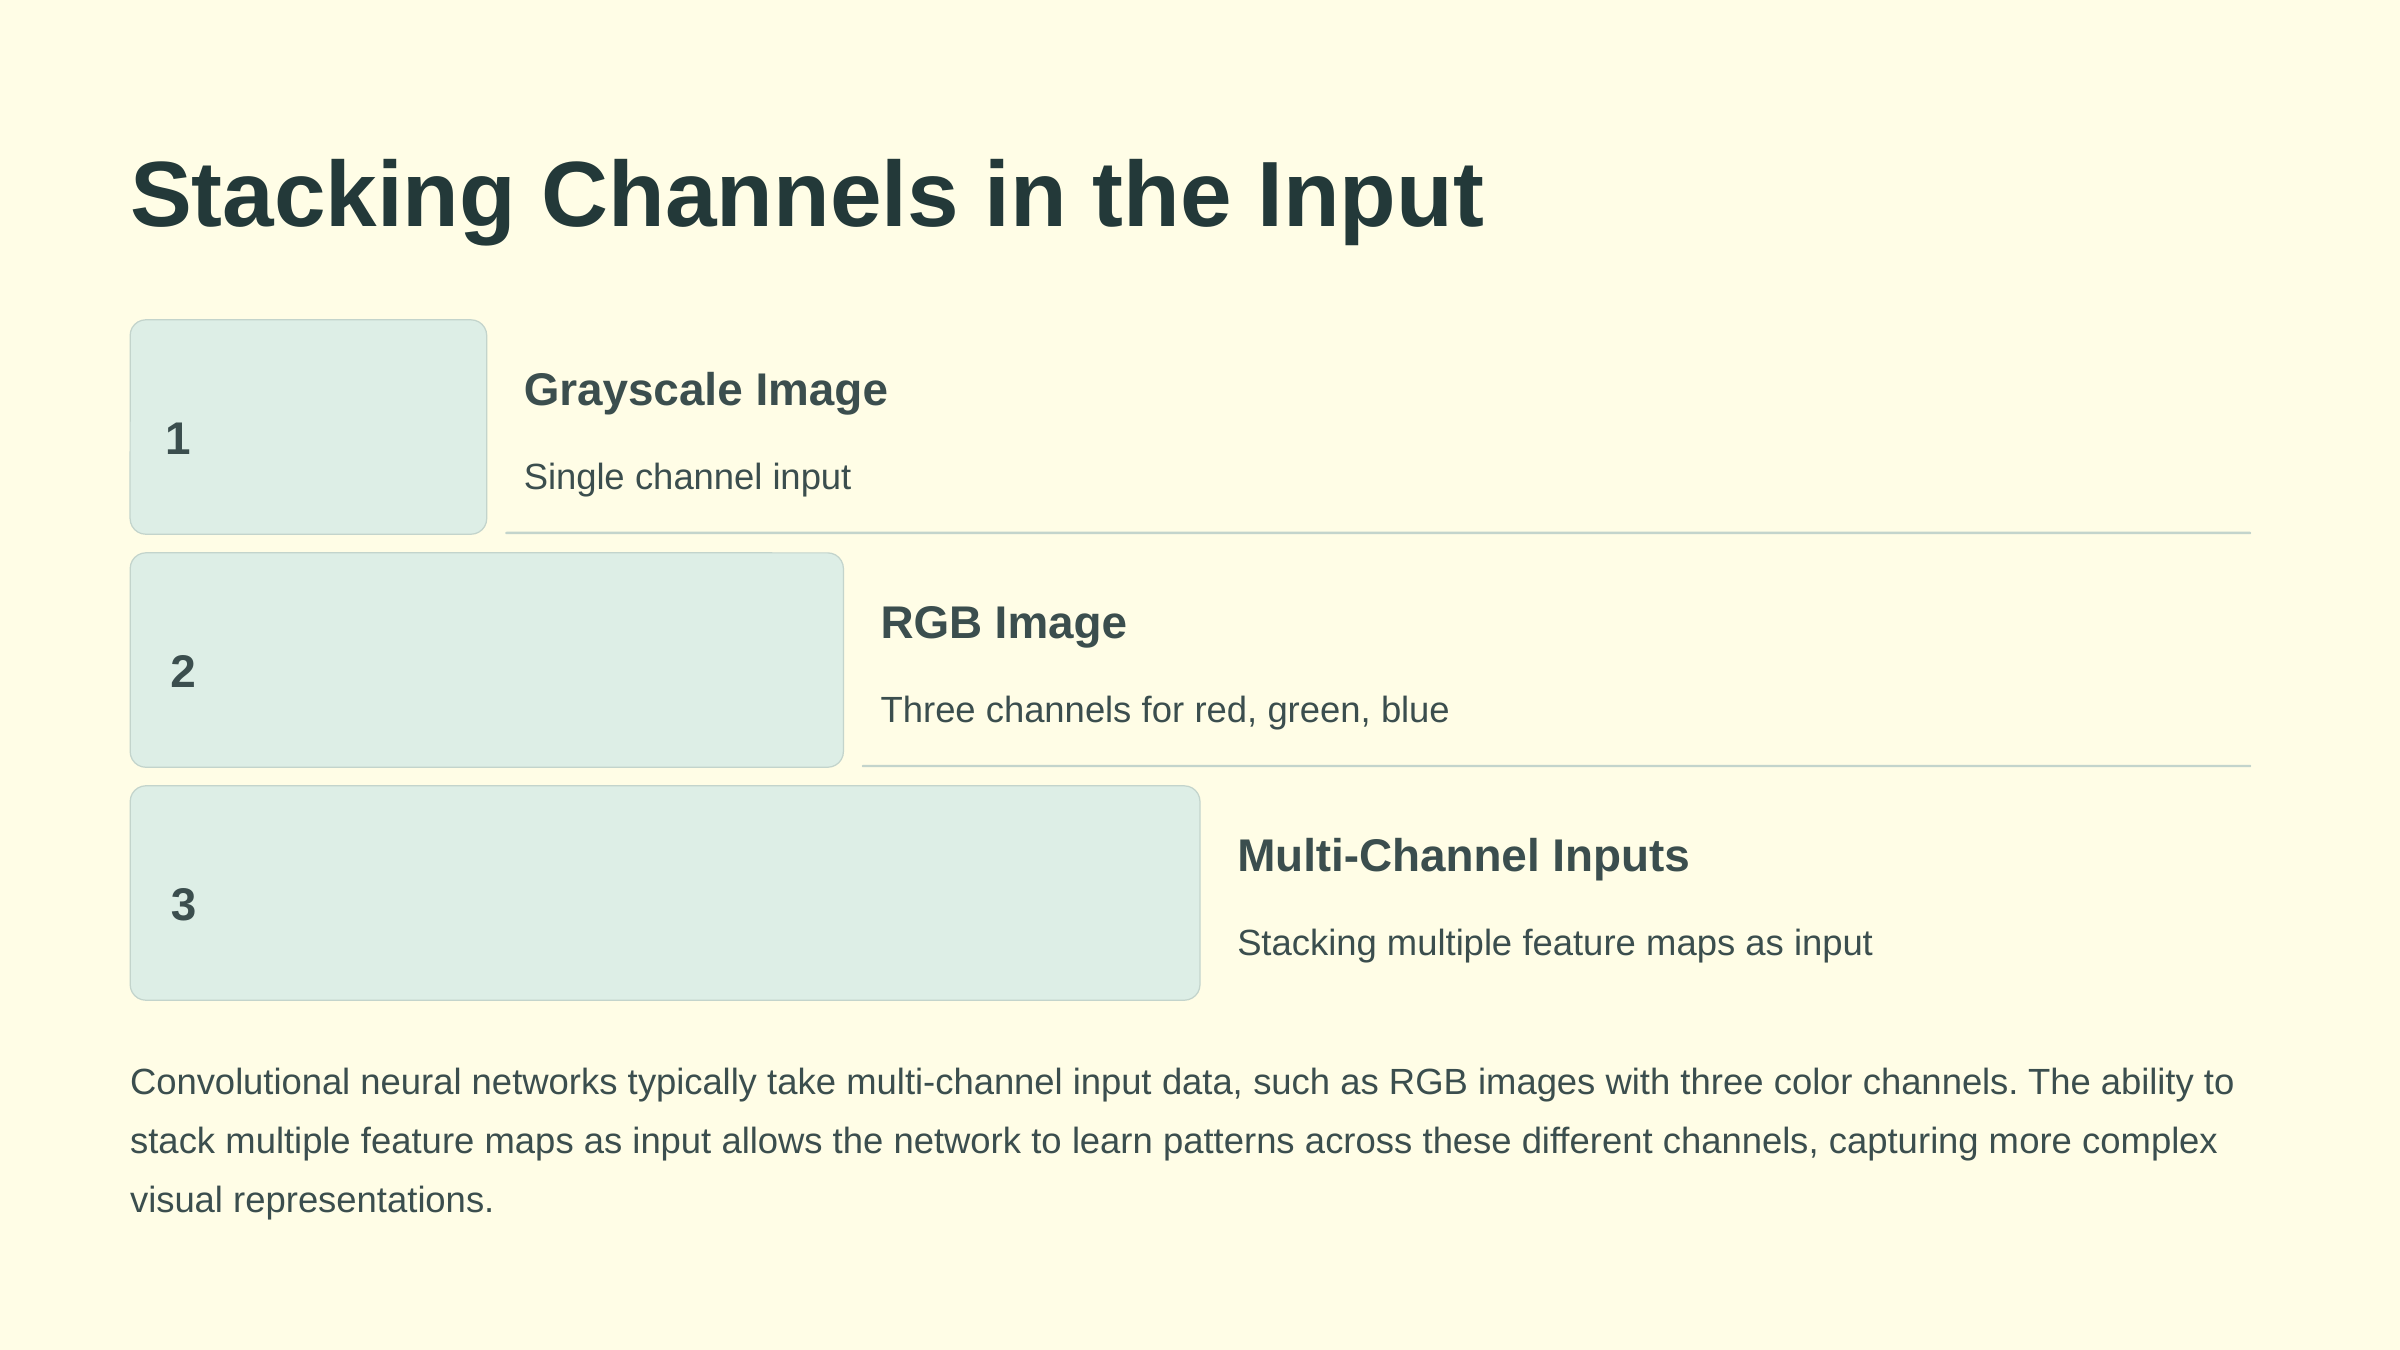

Stacking Channels in the Input

Grayscale Image
1
Single channel input

RGB Image
2
Three channels for red, green, blue

Multi-Channel Inputs
3
Stacking multiple feature maps as input
Convolutional neural networks typically take multi-channel input data, such as RGB images with three color channels. The ability to stack multiple feature maps as input allows the network to learn patterns across these different channels, capturing more complex visual representations.